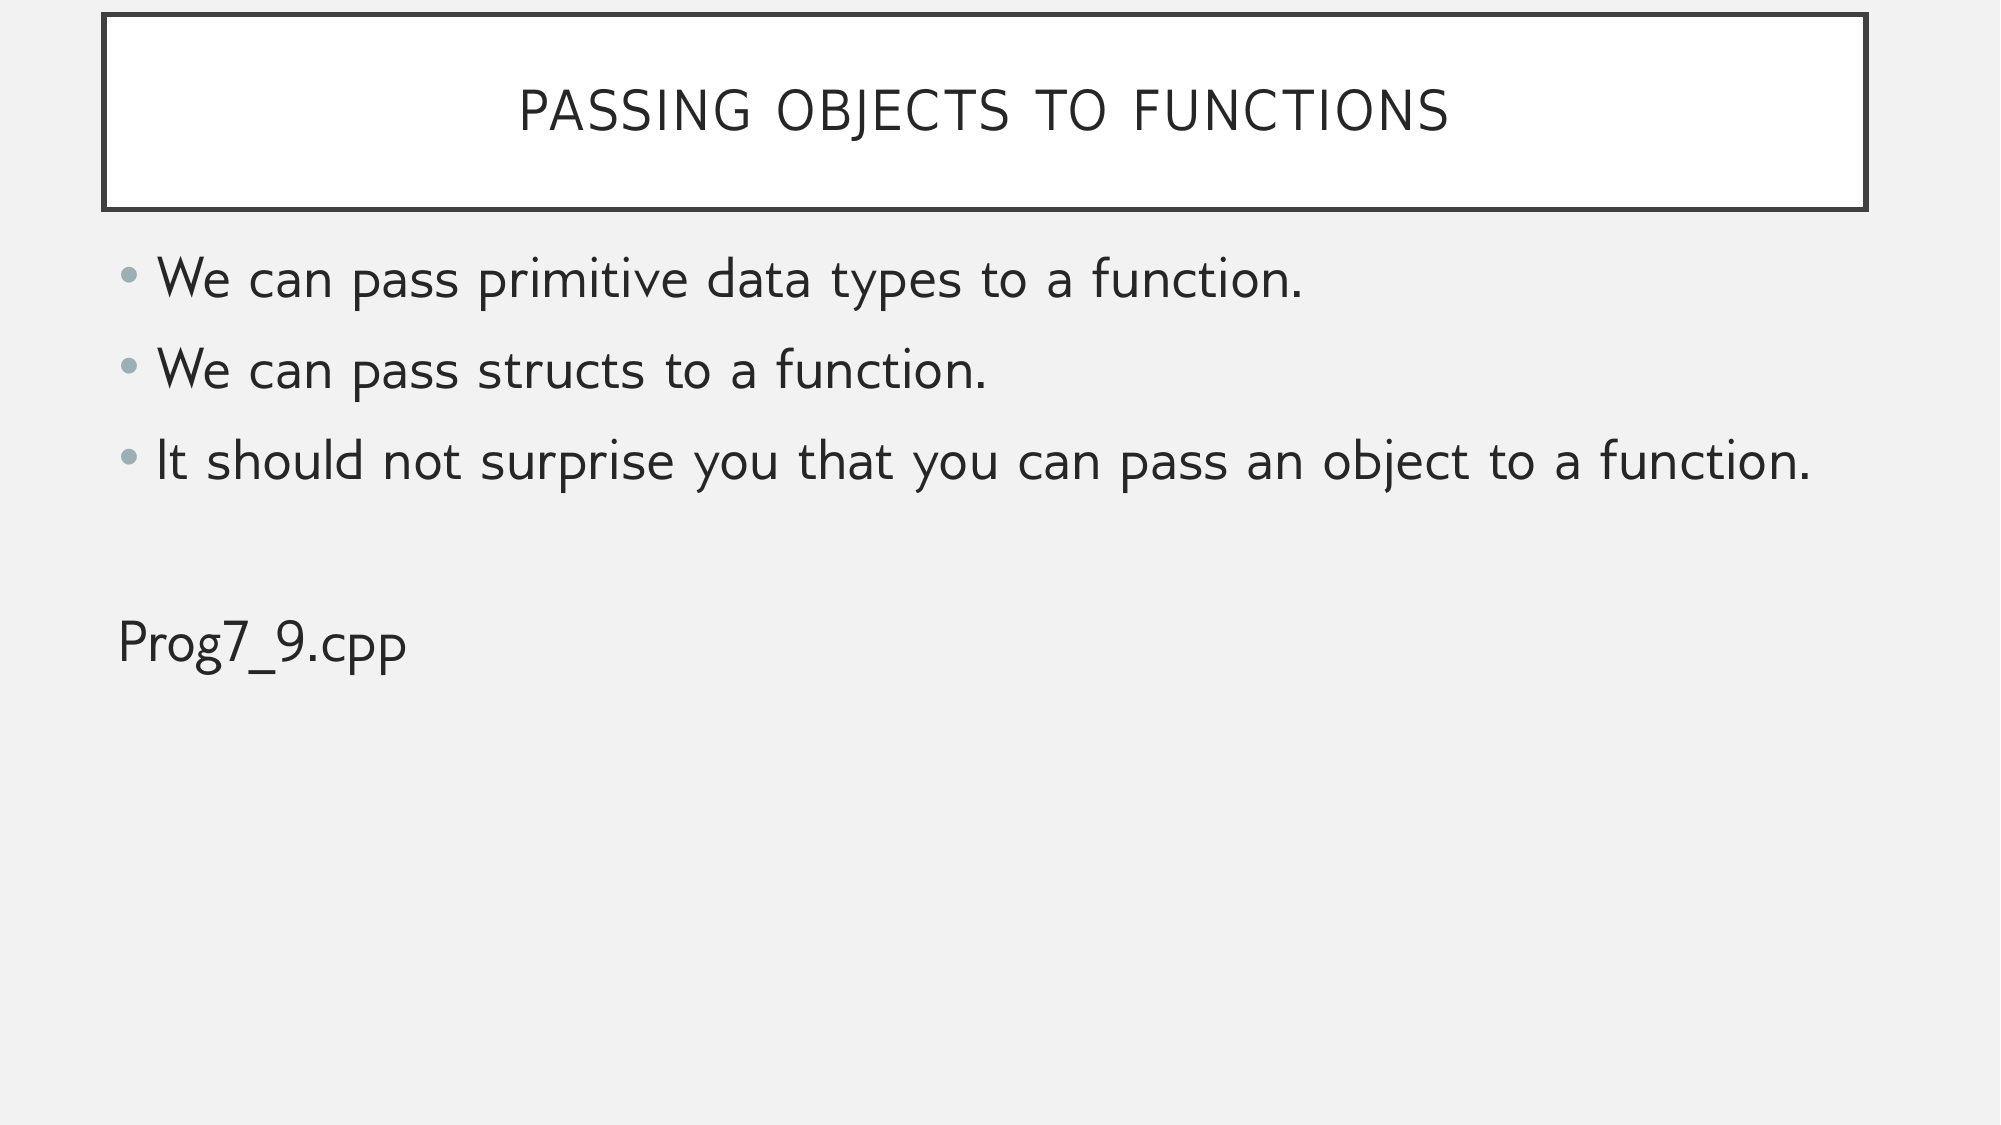

# Passing Objects to Functions
We can pass primitive data types to a function.
We can pass structs to a function.
It should not surprise you that you can pass an object to a function.

Prog7_9.cpp